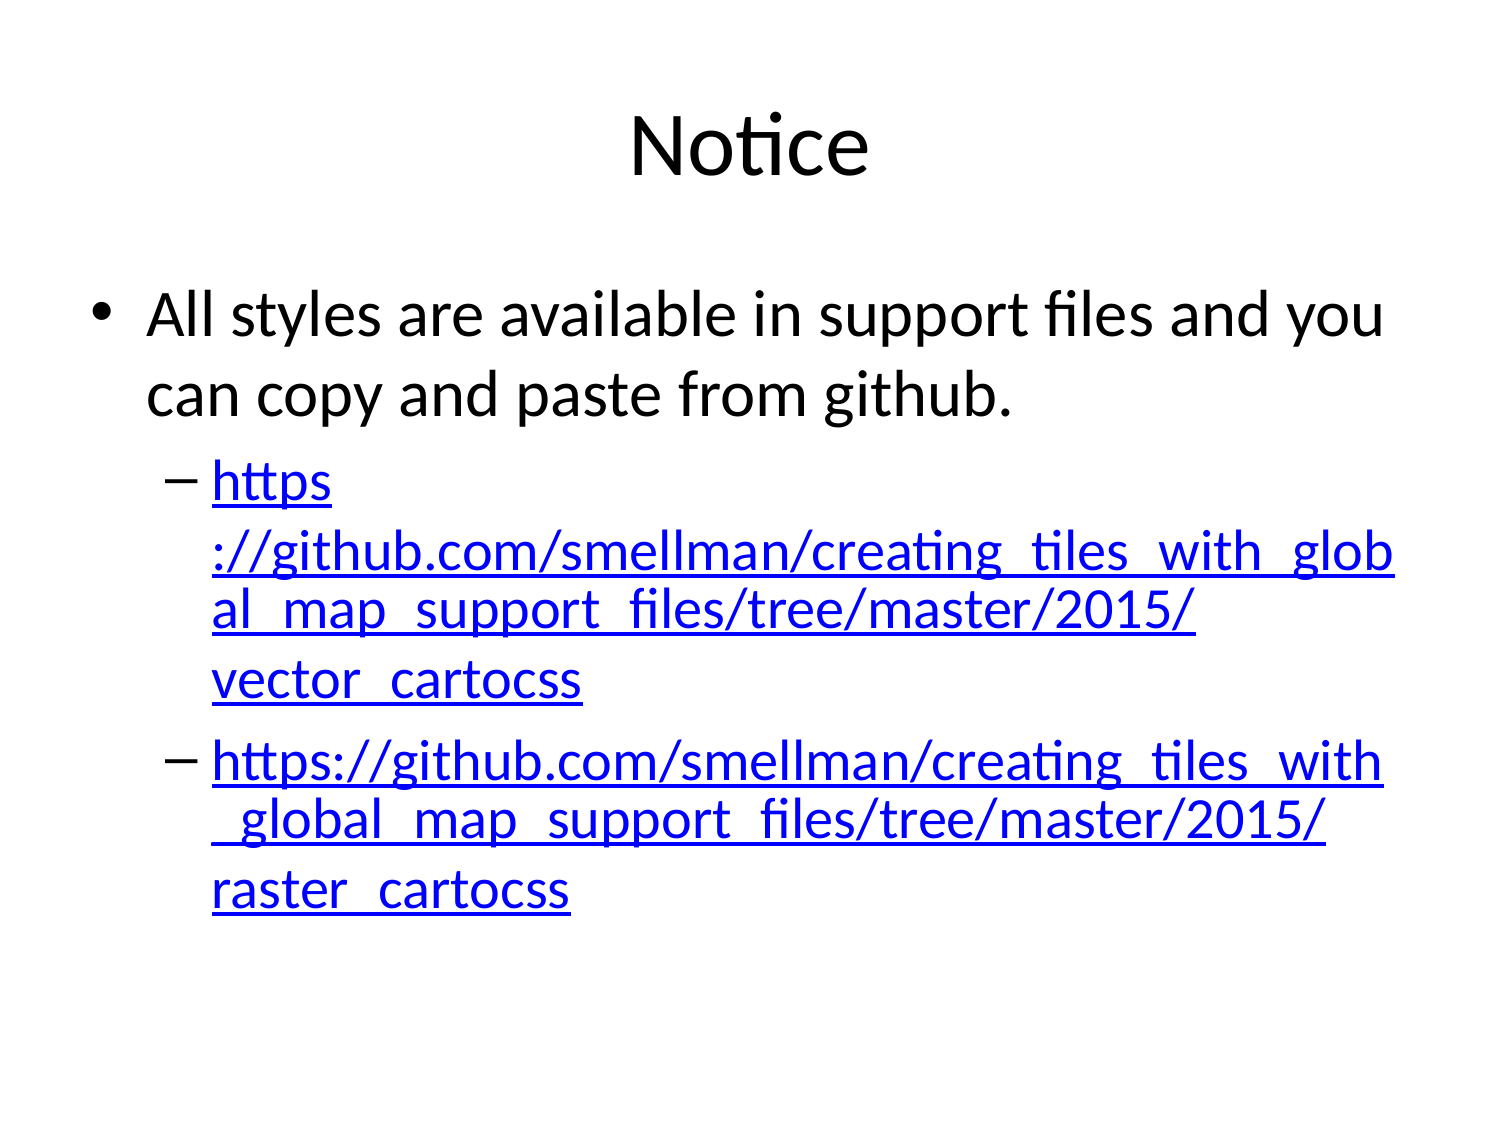

# Notice
All styles are available in support files and you can copy and paste from github.
https://github.com/smellman/creating_tiles_with_global_map_support_files/tree/master/2015/vector_cartocss
https://github.com/smellman/creating_tiles_with_global_map_support_files/tree/master/2015/raster_cartocss